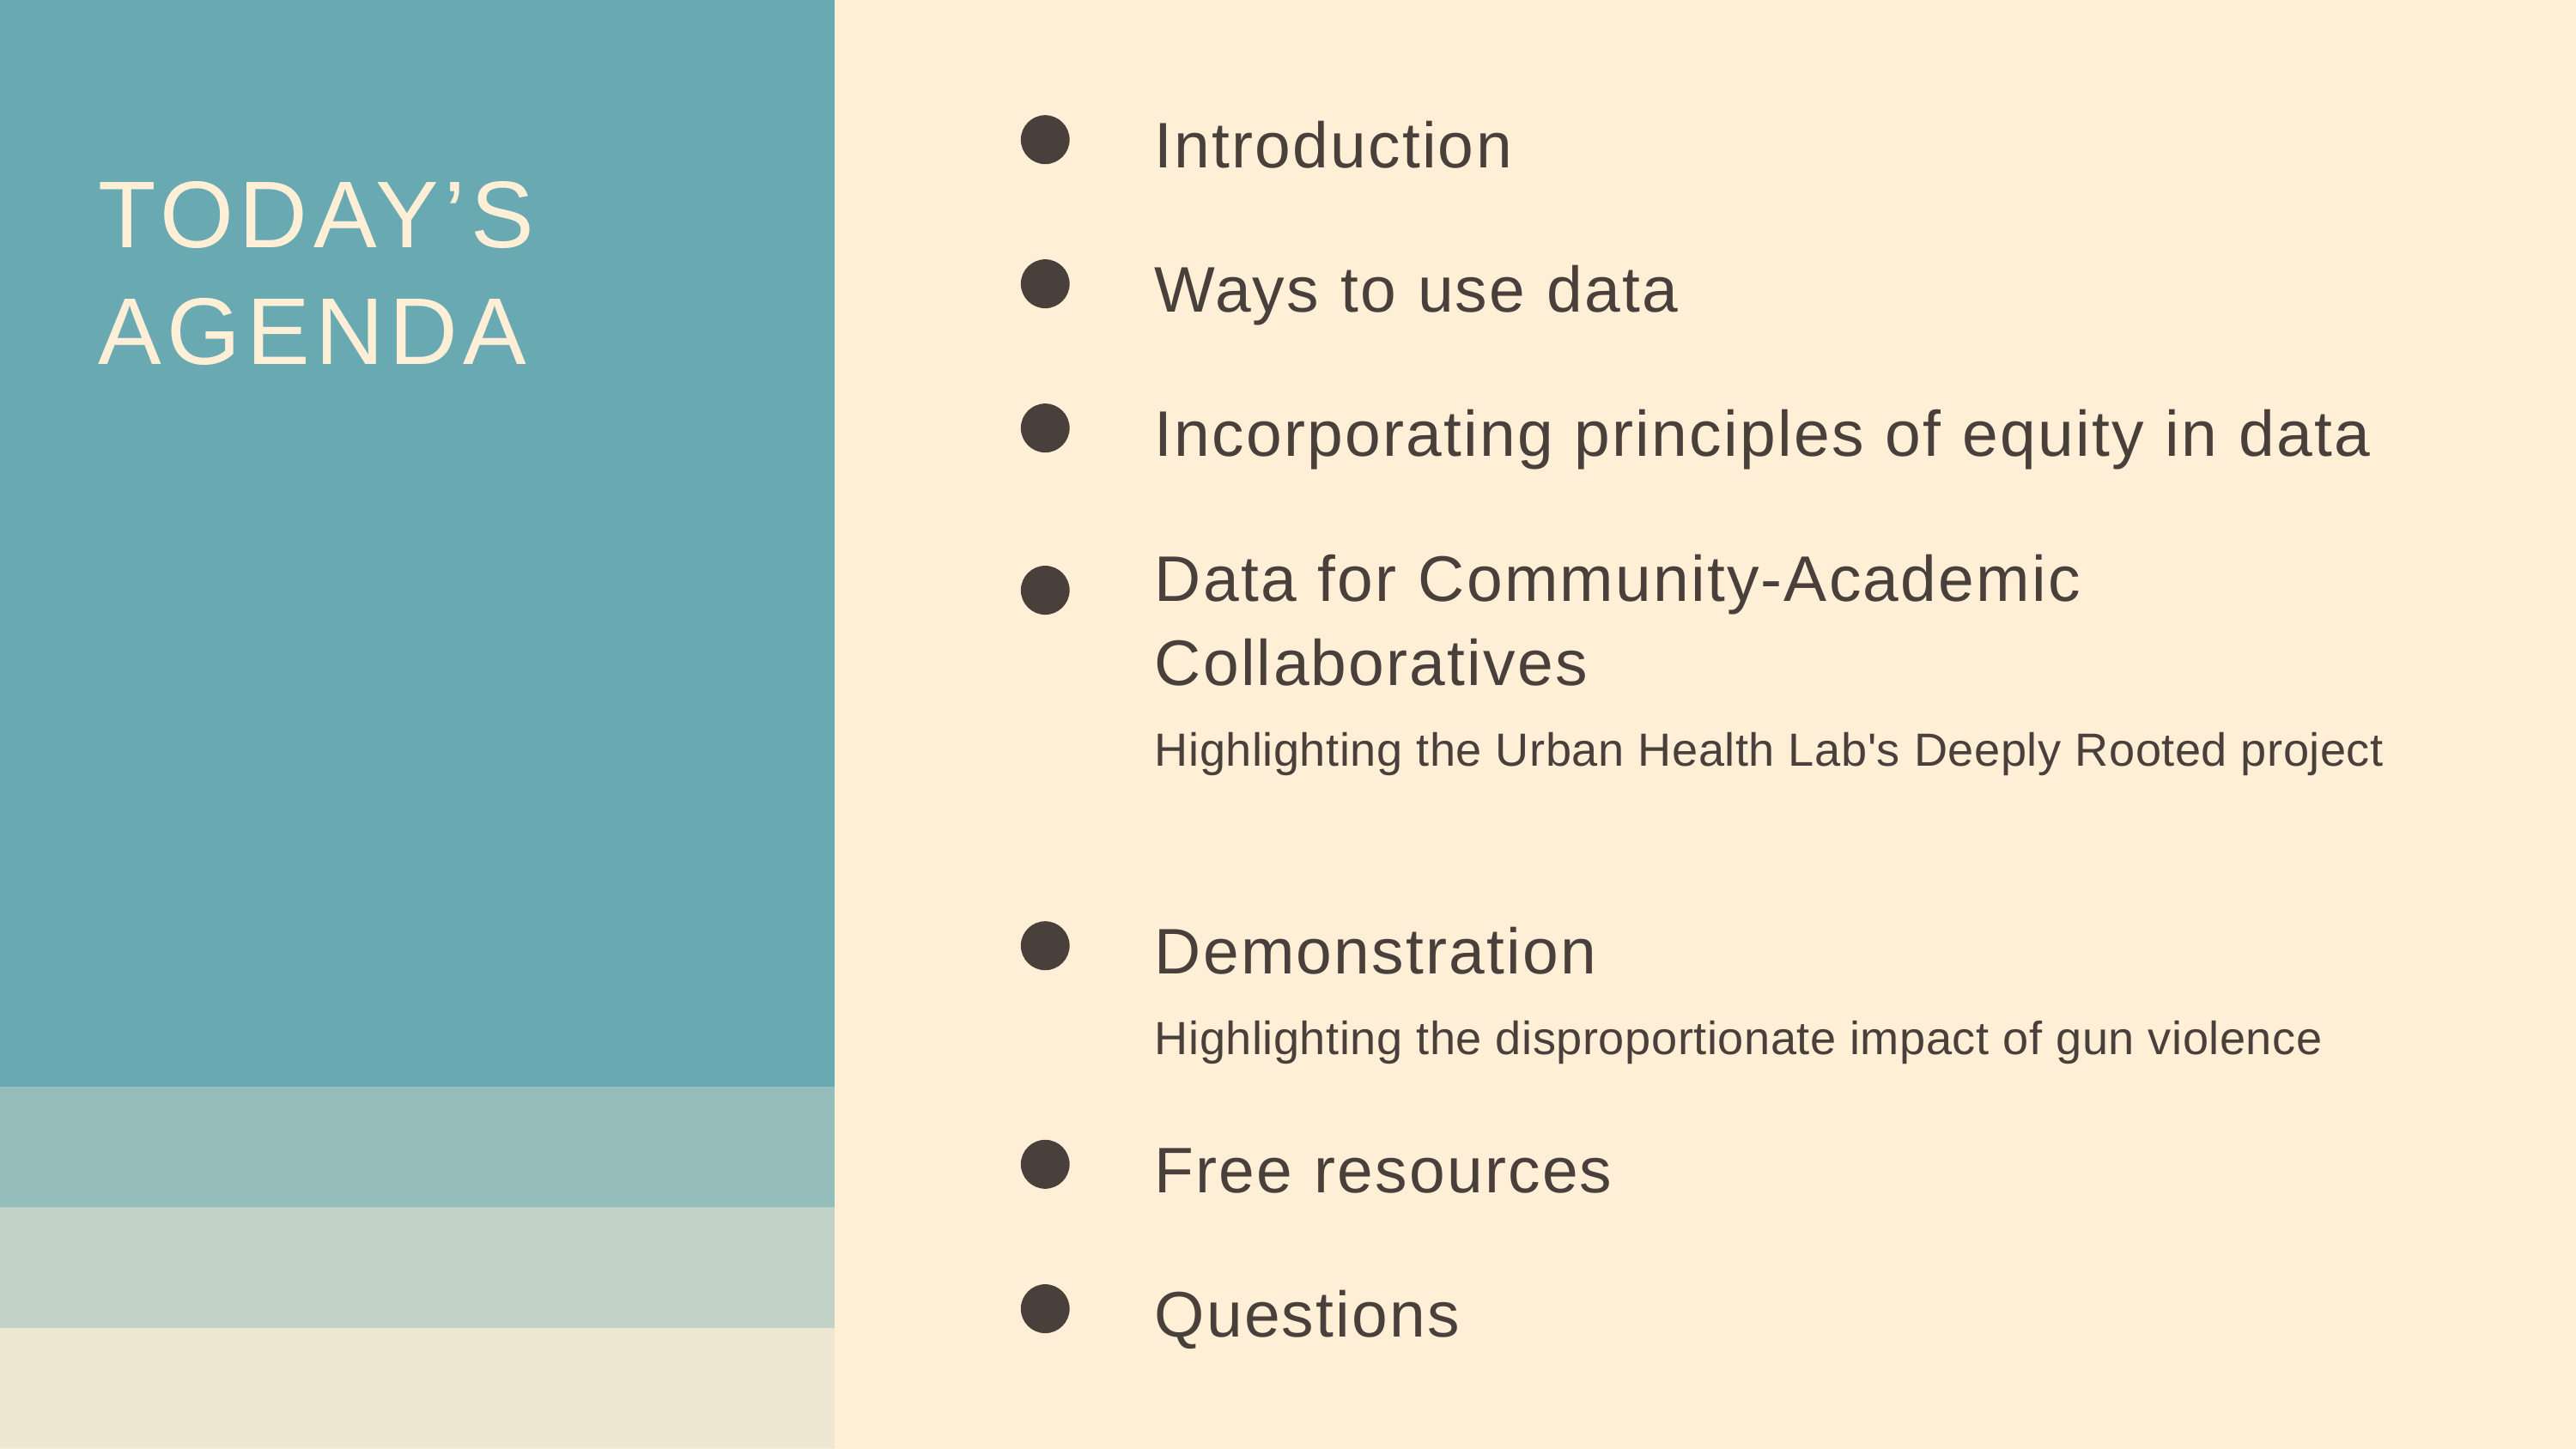

Introduction

TODAY’S AGENDA
Ways to use data
Incorporating principles of equity in data
Data for Community-Academic Collaboratives
Highlighting the Urban Health Lab's Deeply Rooted project
Demonstration
Highlighting the disproportionate impact of gun violence

Free resources
Questions